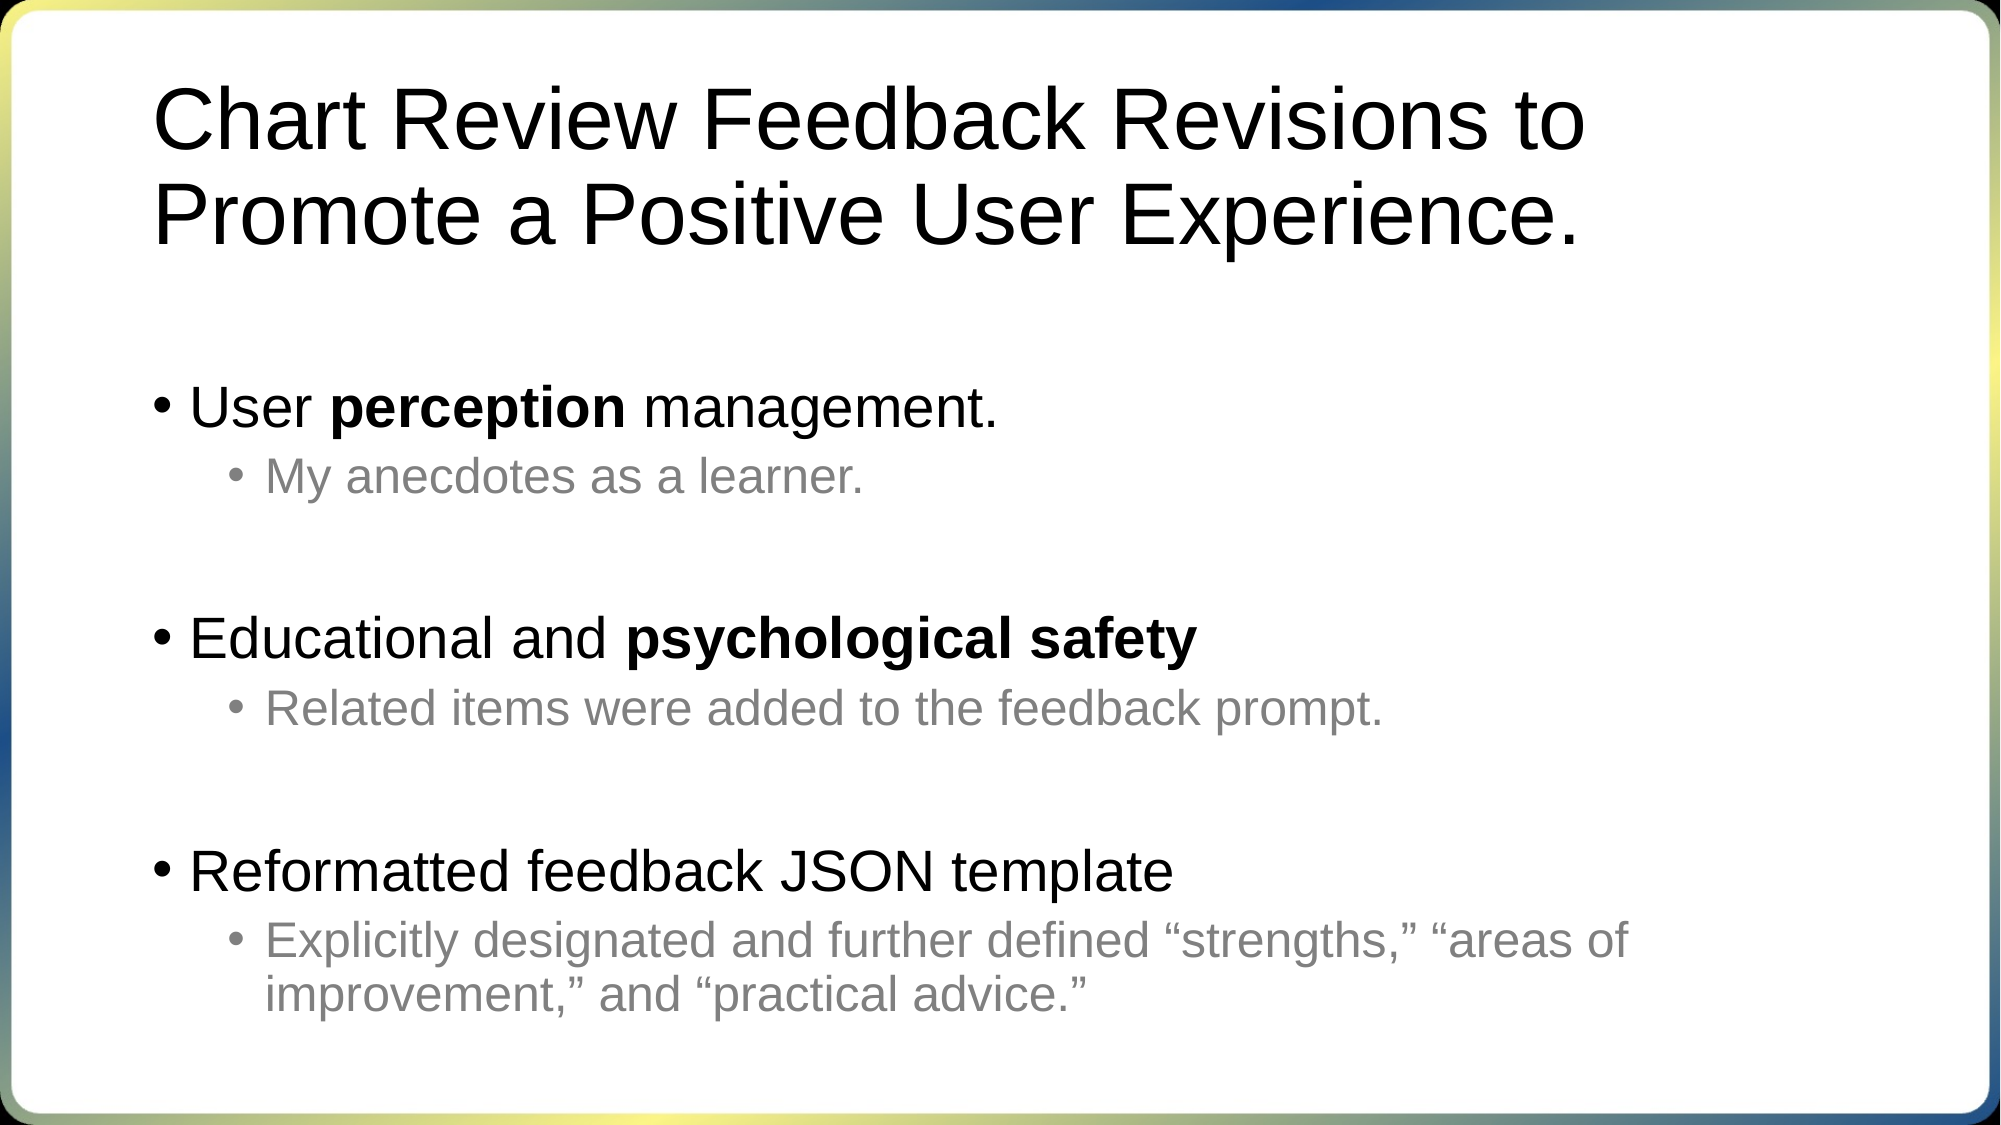

# Chart Review Feedback Revisions to Promote a Positive User Experience.
User perception management.
My anecdotes as a learner.

Educational and psychological safety
Related items were added to the feedback prompt.

Reformatted feedback JSON template
Explicitly designated and further defined “strengths,” “areas of improvement,” and “practical advice.”